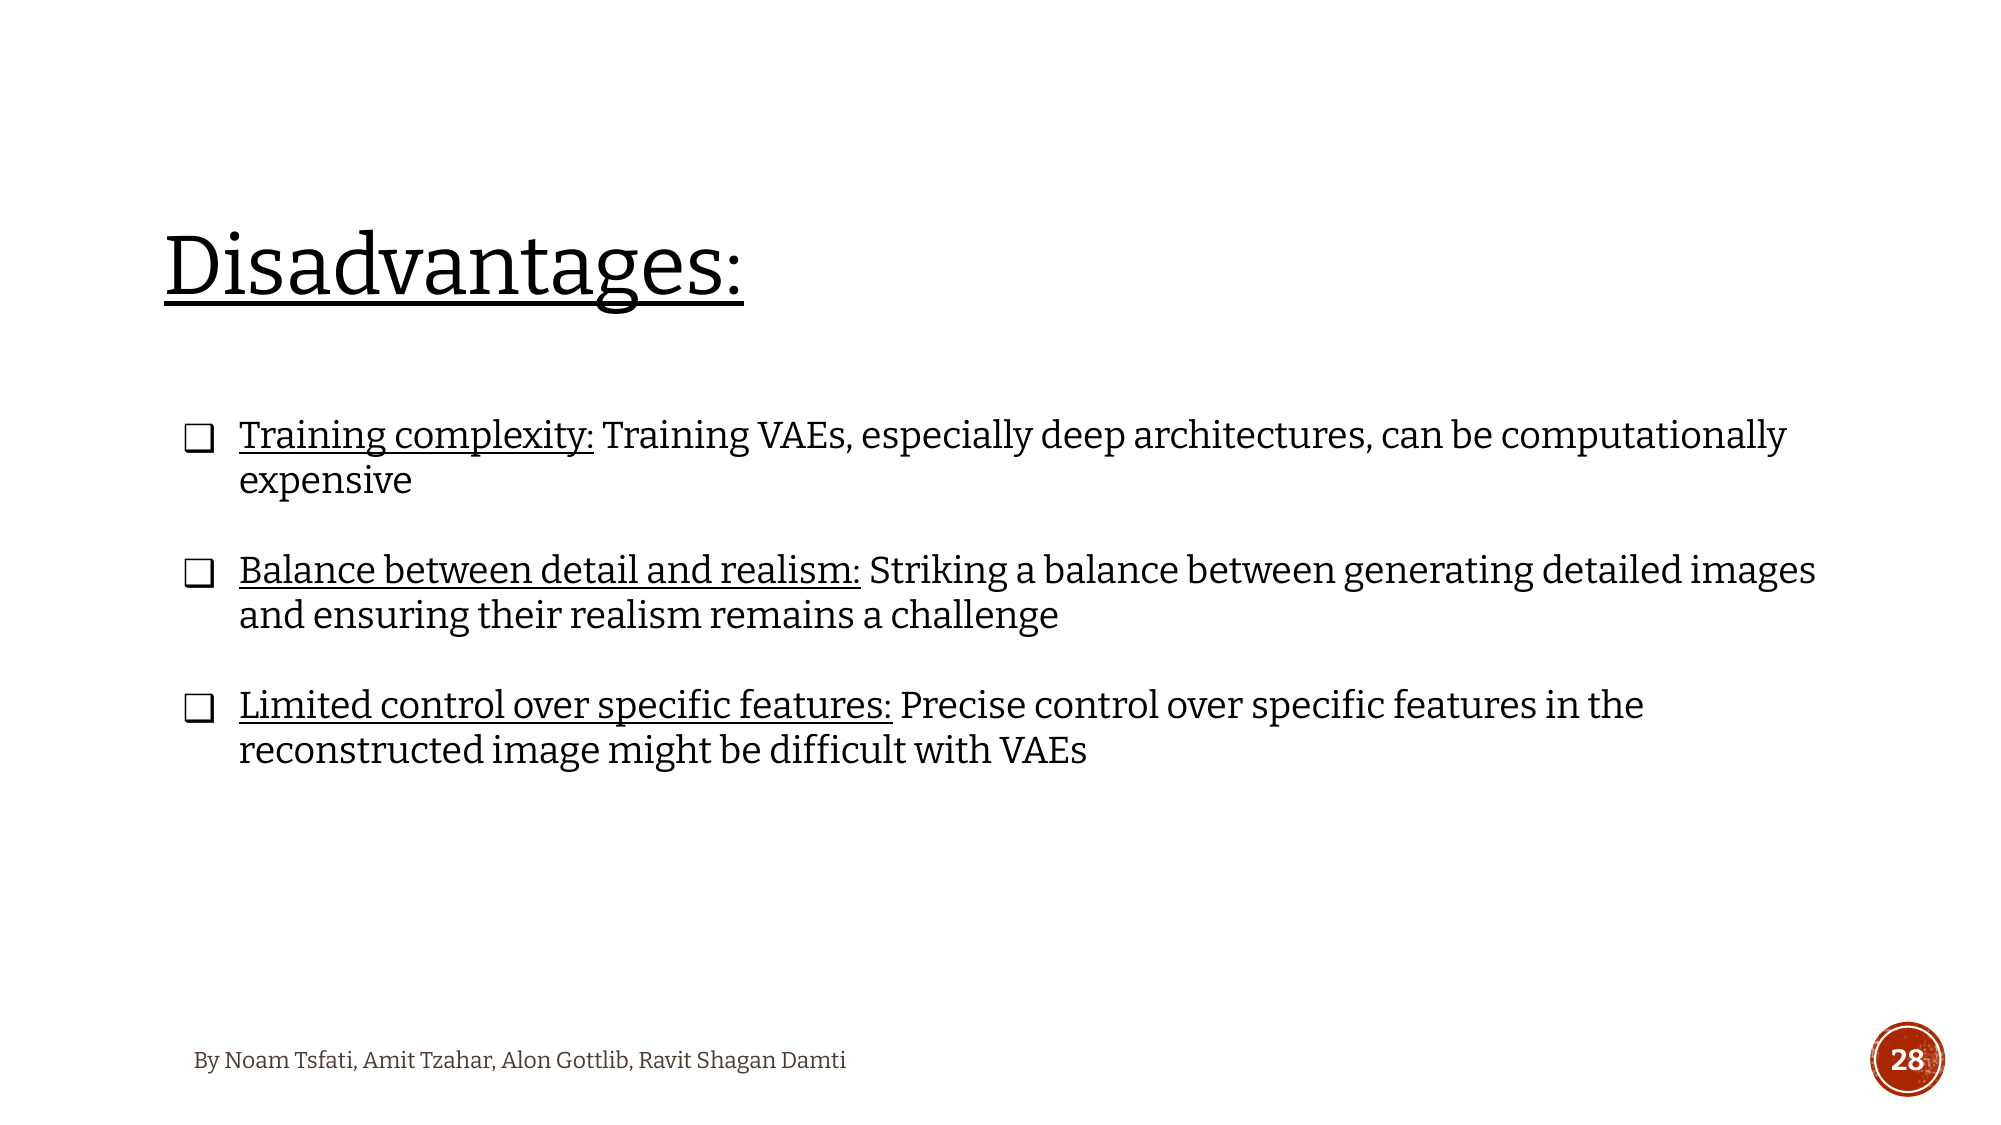

Disadvantages:

Training complexity: Training VAEs, especially deep architectures, can be computationally expensive

Balance between detail and realism: Striking a balance between generating detailed images and ensuring their realism remains a challenge

Limited control over specific features: Precise control over specific features in the reconstructed image might be difficult with VAEs

By Noam Tsfati, Amit Tzahar, Alon Gottlib, Ravit Shagan Damti
28